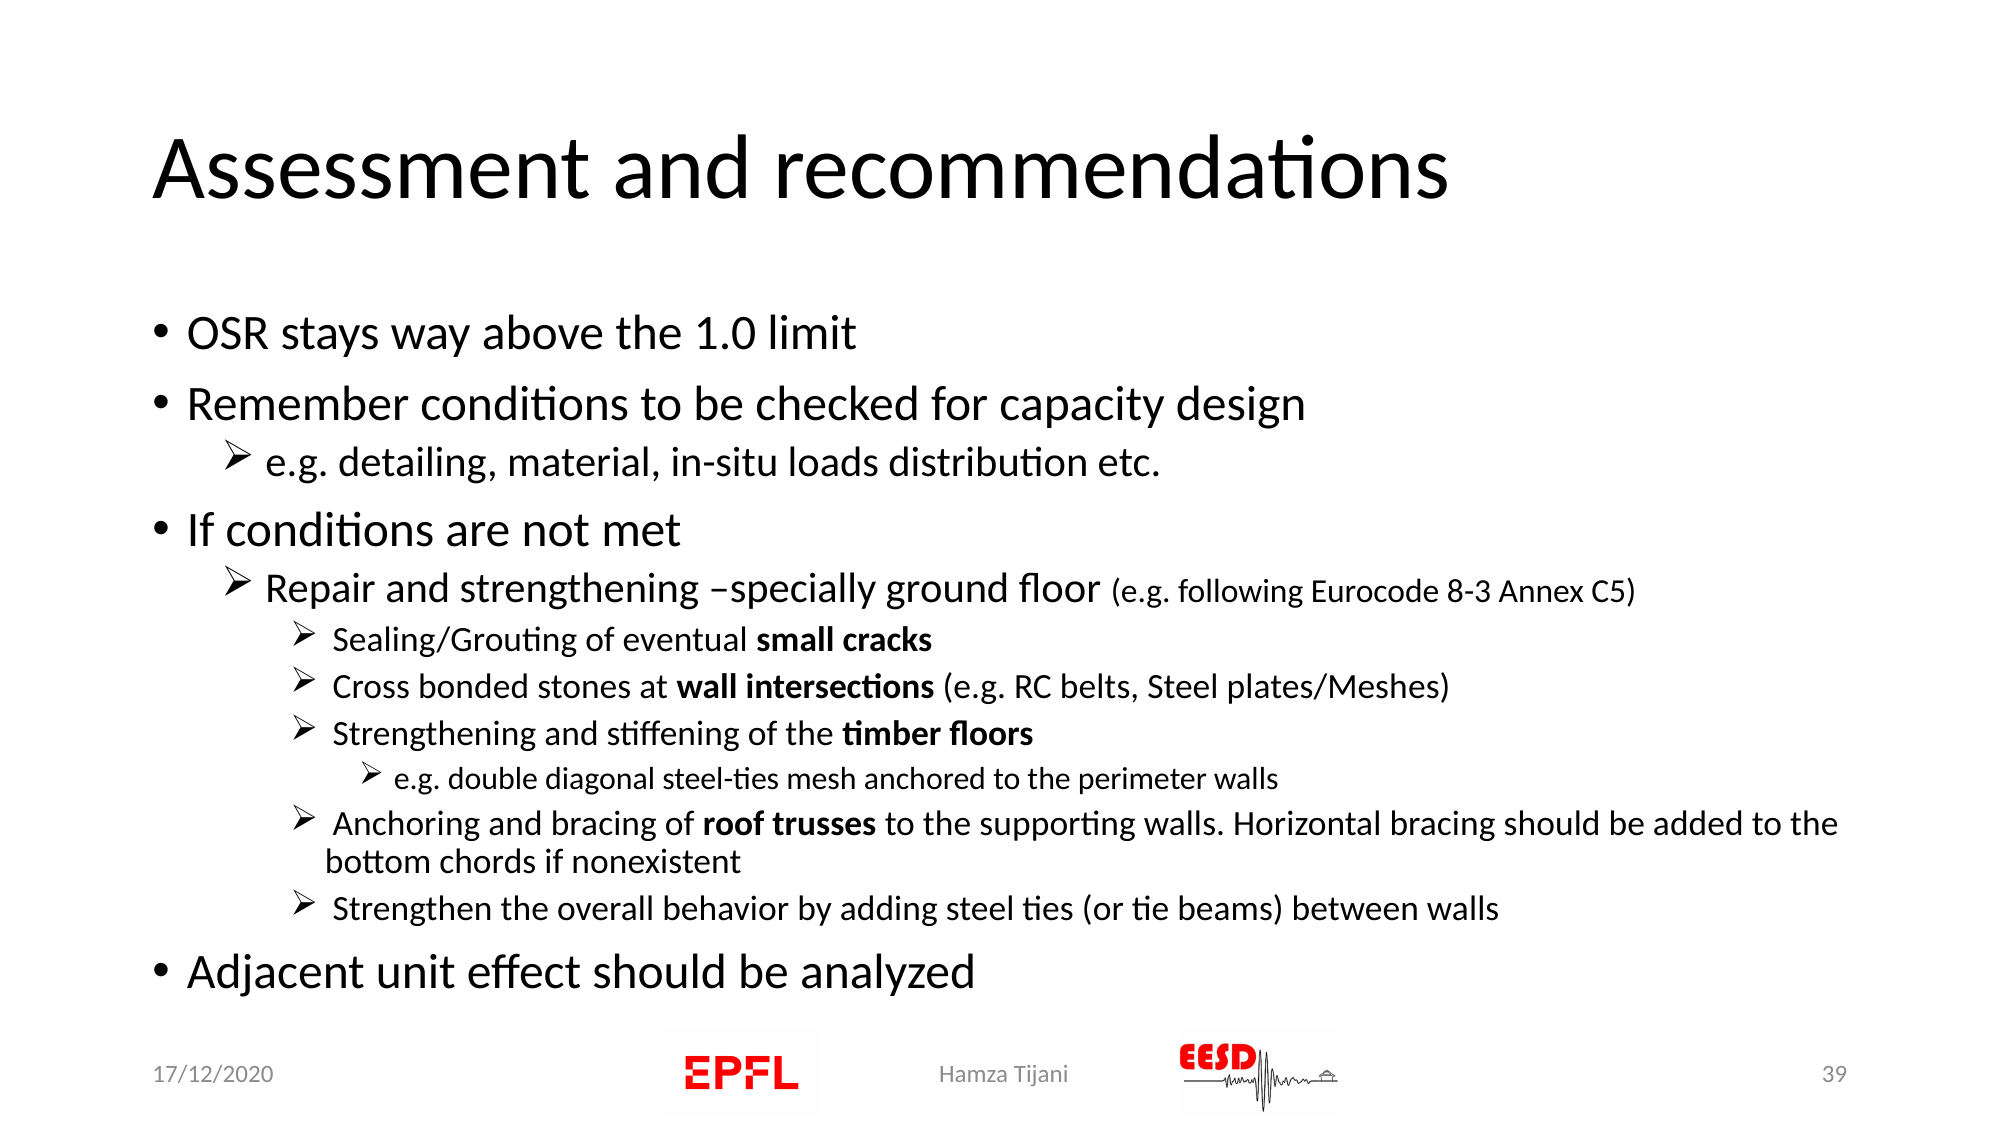

# Assessment and recommendations
OSR stays way above the 1.0 limit
Remember conditions to be checked for capacity design
 e.g. detailing, material, in-situ loads distribution etc.
If conditions are not met
 Repair and strengthening –specially ground floor (e.g. following Eurocode 8-3 Annex C5)
 Sealing/Grouting of eventual small cracks
 Cross bonded stones at wall intersections (e.g. RC belts, Steel plates/Meshes)
 Strengthening and stiffening of the timber floors
e.g. double diagonal steel-ties mesh anchored to the perimeter walls
 Anchoring and bracing of roof trusses to the supporting walls. Horizontal bracing should be added to the bottom chords if nonexistent
 Strengthen the overall behavior by adding steel ties (or tie beams) between walls
Adjacent unit effect should be analyzed

17/12/2020
Hamza Tijani
39